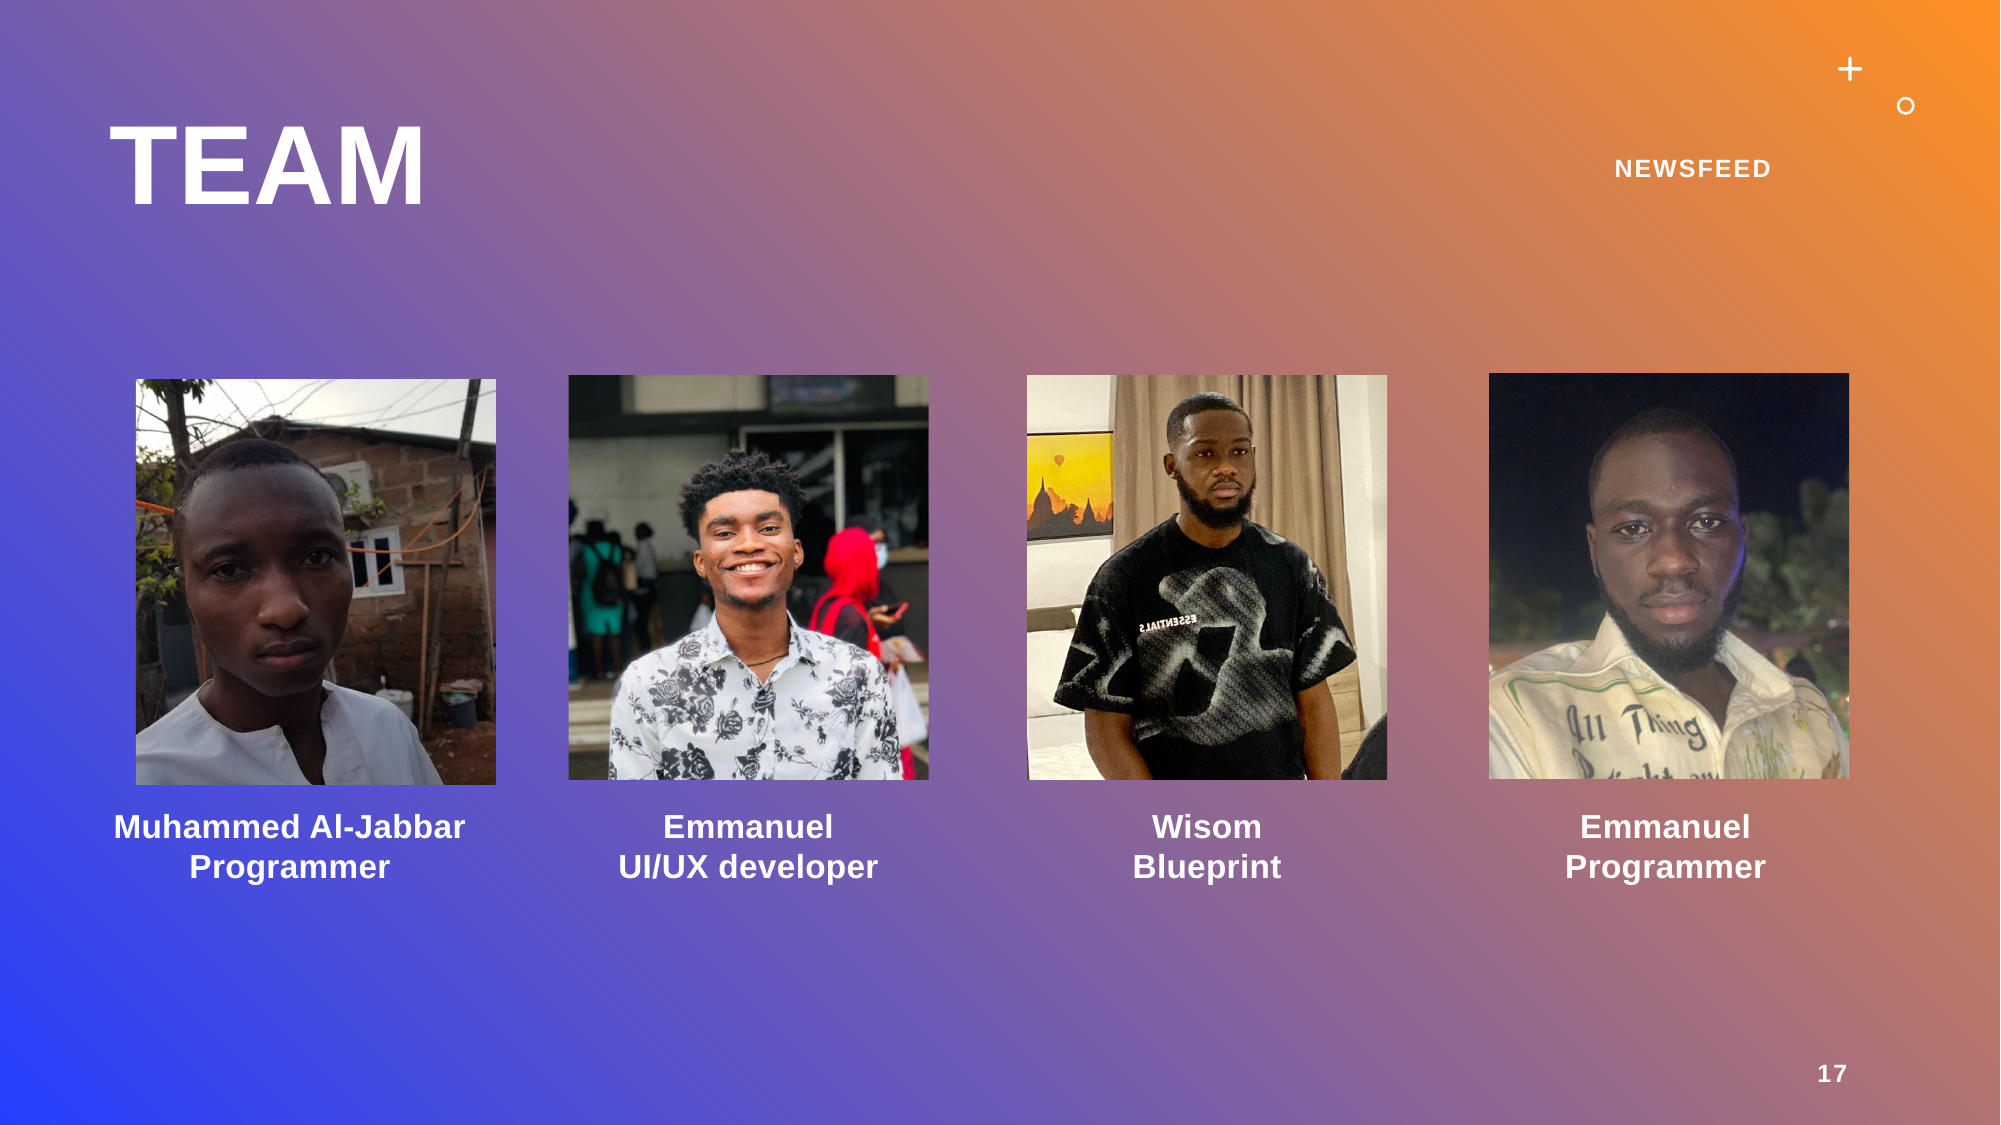

# Team
NEWSFEED
Muhammed Al-Jabbar
Programmer
Emmanuel
UI/UX developer
Wisom
Blueprint
Emmanuel
Programmer
17